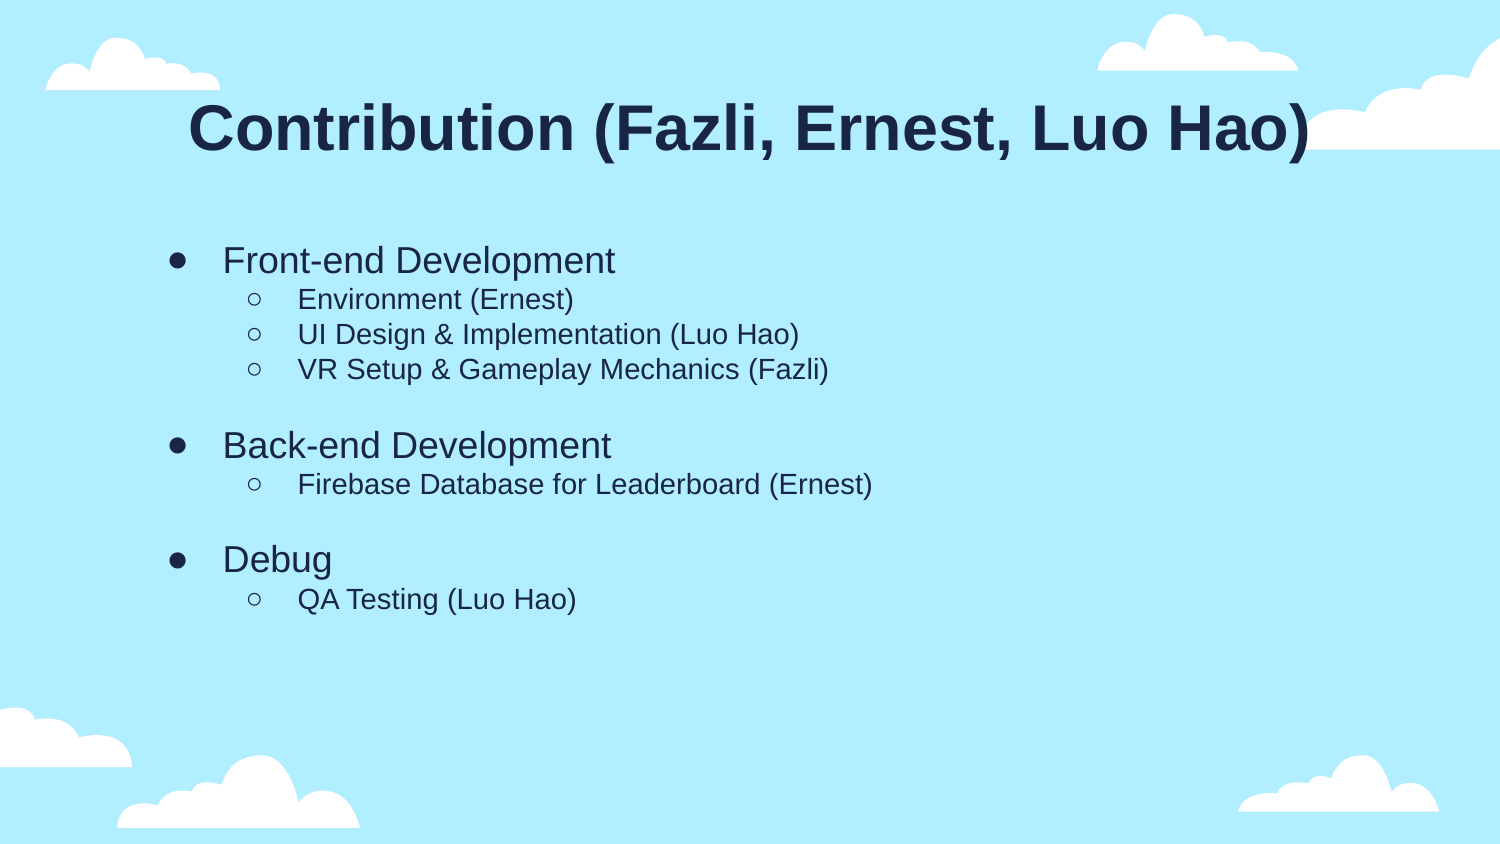

# Contribution (Fazli, Ernest, Luo Hao)
Front-end Development
Environment (Ernest)
UI Design & Implementation (Luo Hao)
VR Setup & Gameplay Mechanics (Fazli)
Back-end Development
Firebase Database for Leaderboard (Ernest)
Debug
QA Testing (Luo Hao)